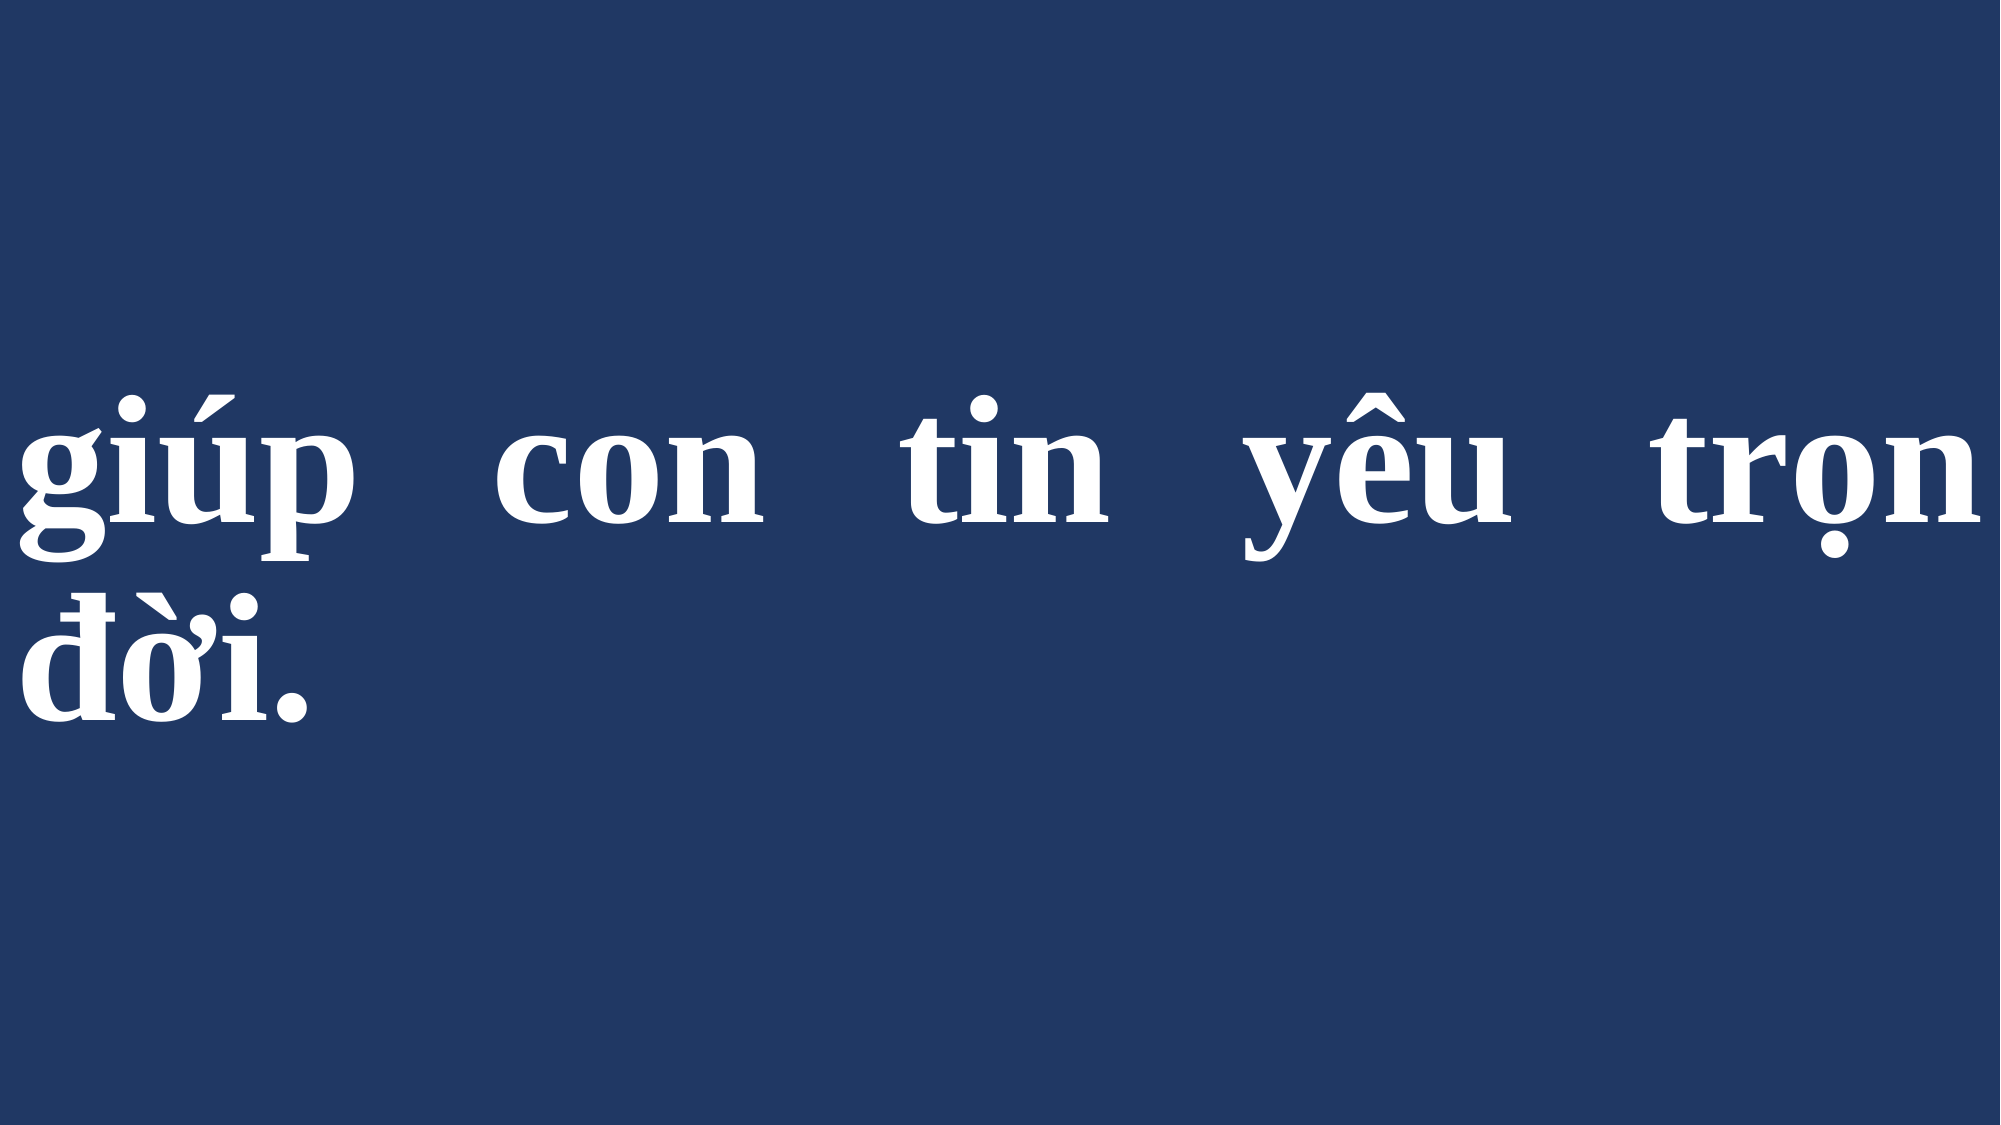

# giúp con tin yêu trọn đời.